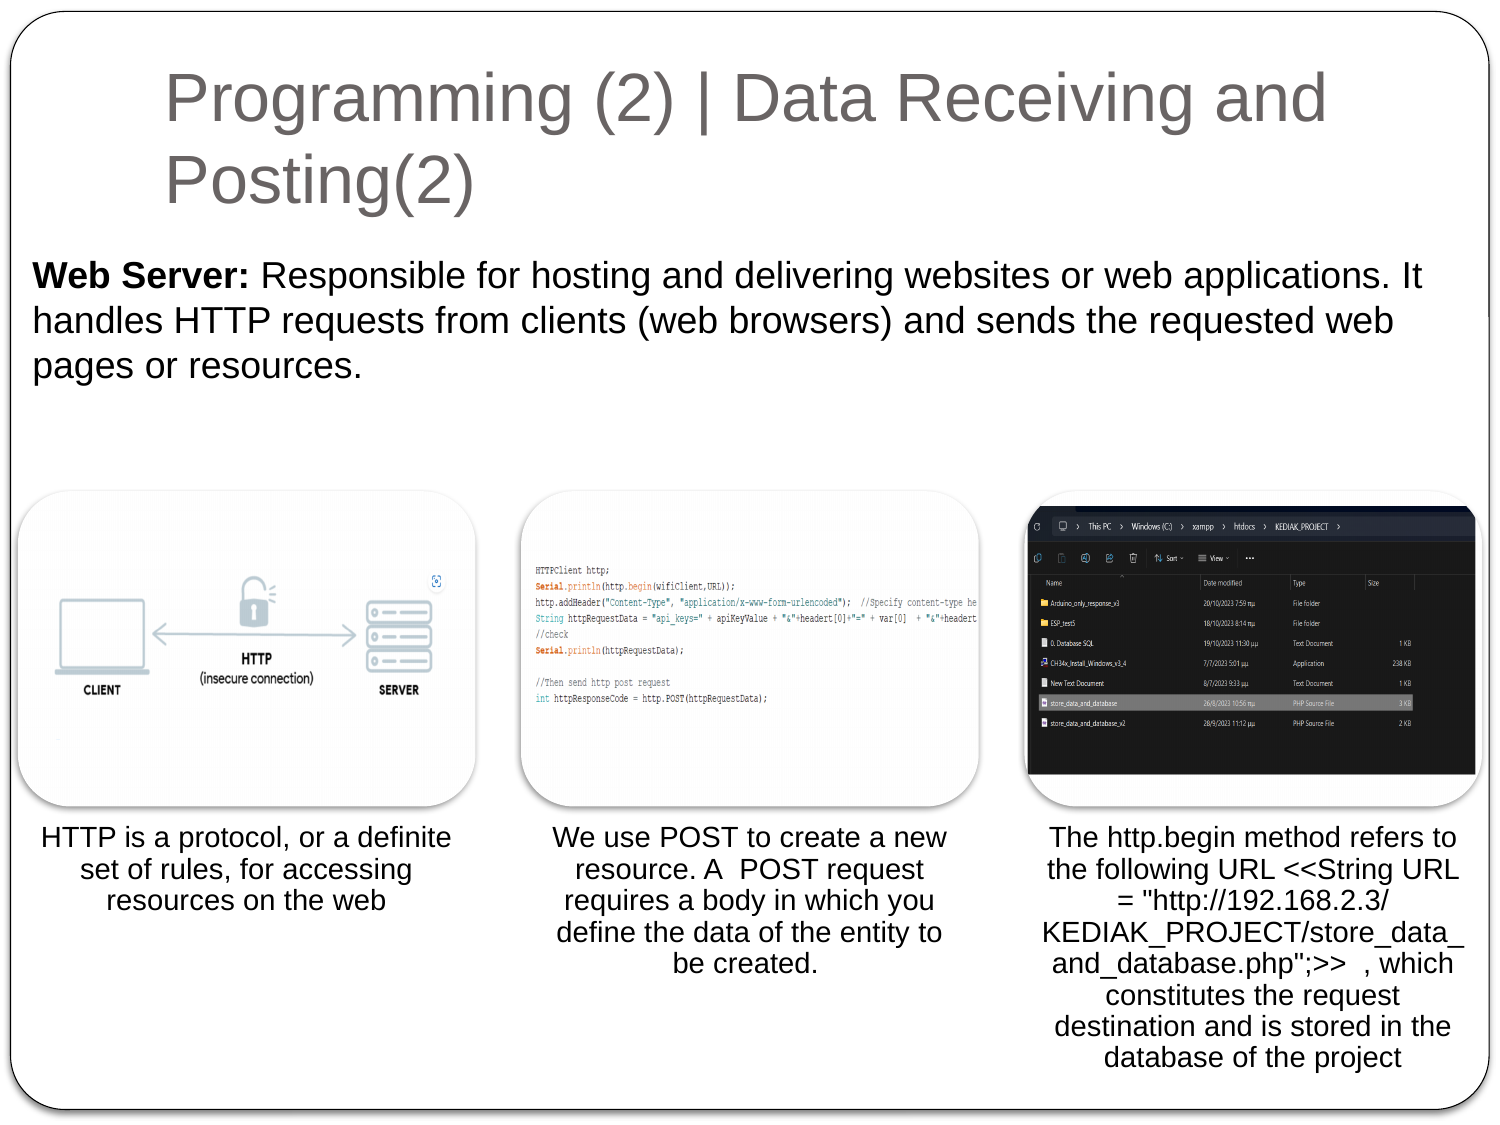

# Programming (2) | Data Receiving and Posting(2)
Web Server: Responsible for hosting and delivering websites or web applications. It handles HTTP requests from clients (web browsers) and sends the requested web pages or resources.
HTTP is a protocol, or a definite set of rules, for accessing resources on the web
We use POST to create a new resource. A  POST request requires a body in which you define the data of the entity to be created.
The http.begin method refers to the following URL <<String URL = "http://192.168.2.3/ KEDIAK_PROJECT/store_data_and_database.php";>>  , which constitutes the request destination and is stored in the database of the project